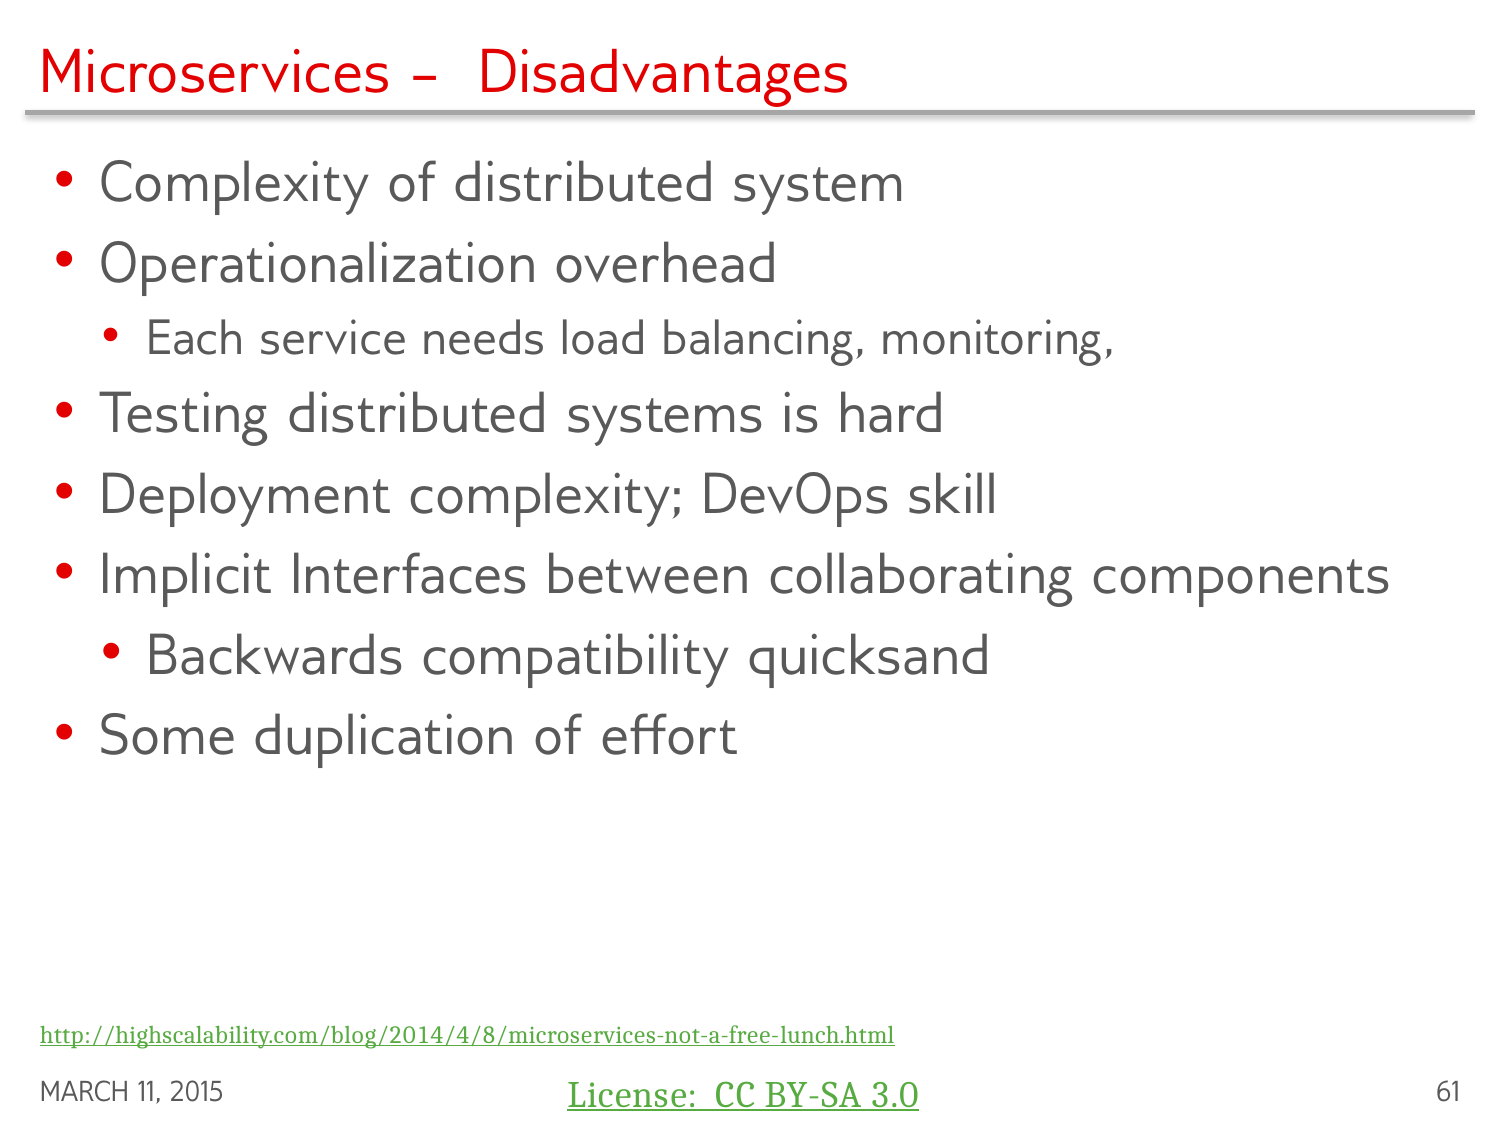

# Microservices –  Disadvantages
Complexity of distributed system
Operationalization overhead
Each service needs load balancing, monitoring,
Testing distributed systems is hard
Deployment complexity; DevOps skill
Implicit Interfaces between collaborating components
Backwards compatibility quicksand
Some duplication of effort

http://highscalability.com/blog/2014/4/8/microservices-not-a-free-lunch.html
March 11, 2015
61